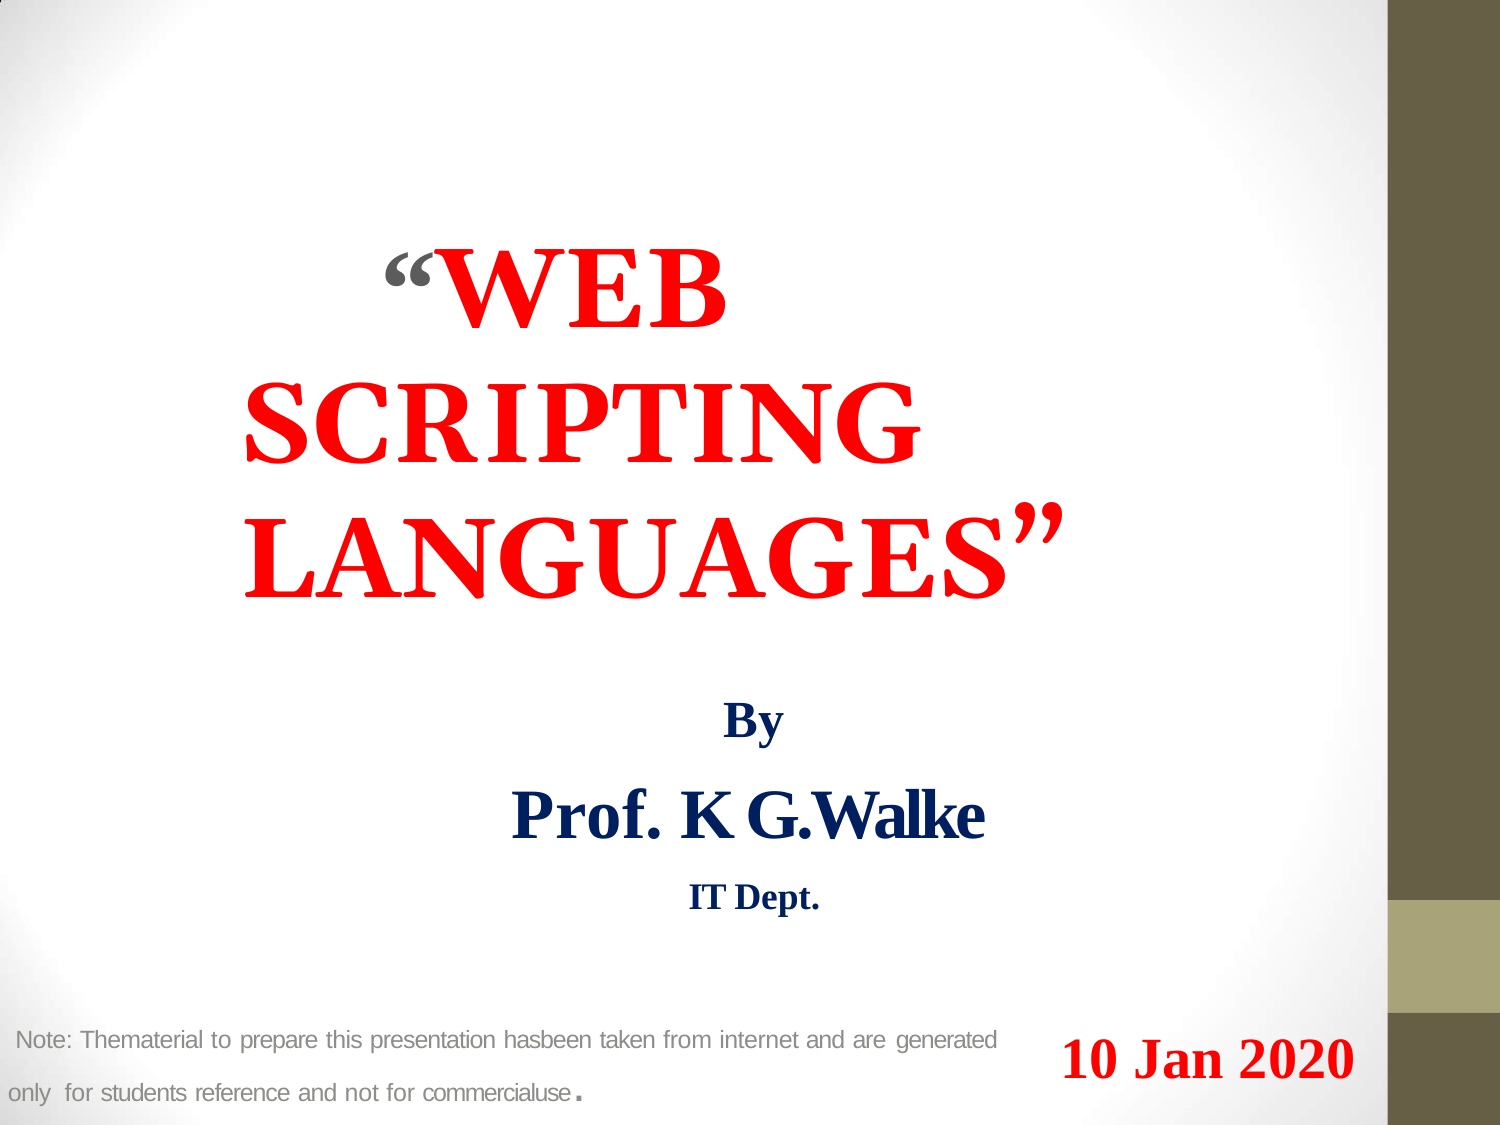

# “WEB SCRIPTING LANGUAGES”
By
Prof. K G.Walke
IT Dept.
10 Jan 2020
Note: Thematerial to prepare this presentation hasbeen taken from internet and are generated only  for students reference and not for commercialuse.